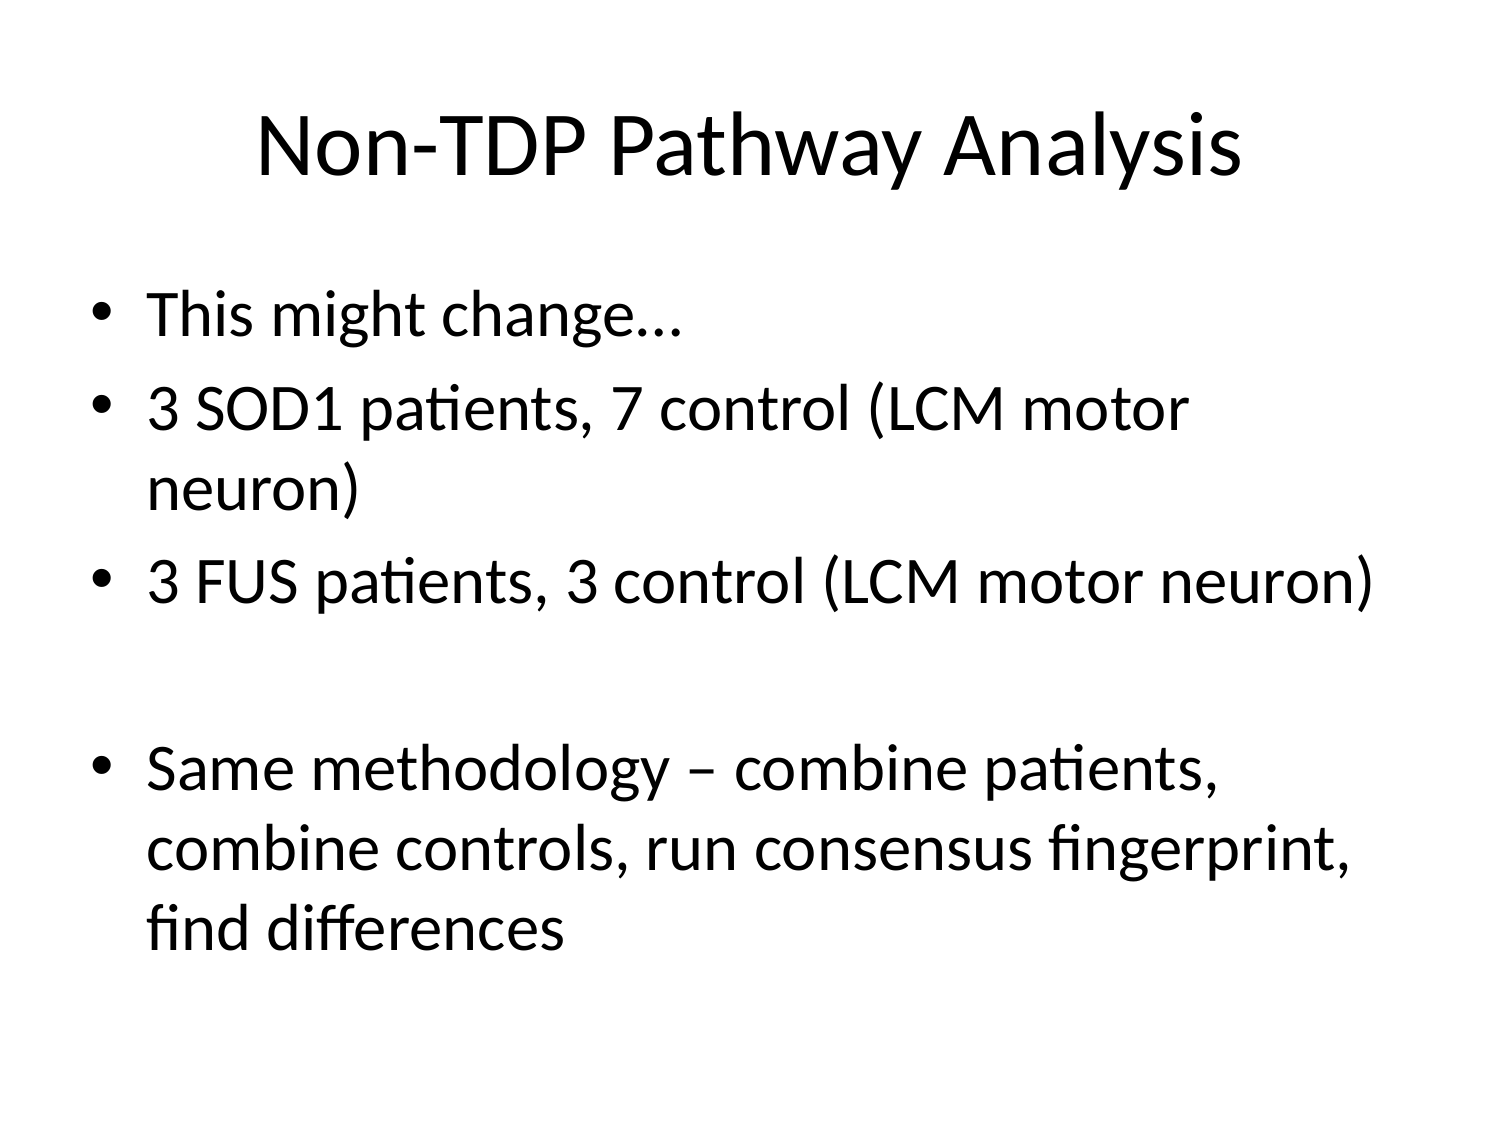

# Non-TDP Pathway Analysis
This might change…
3 SOD1 patients, 7 control (LCM motor neuron)
3 FUS patients, 3 control (LCM motor neuron)

Same methodology – combine patients, combine controls, run consensus fingerprint, find differences